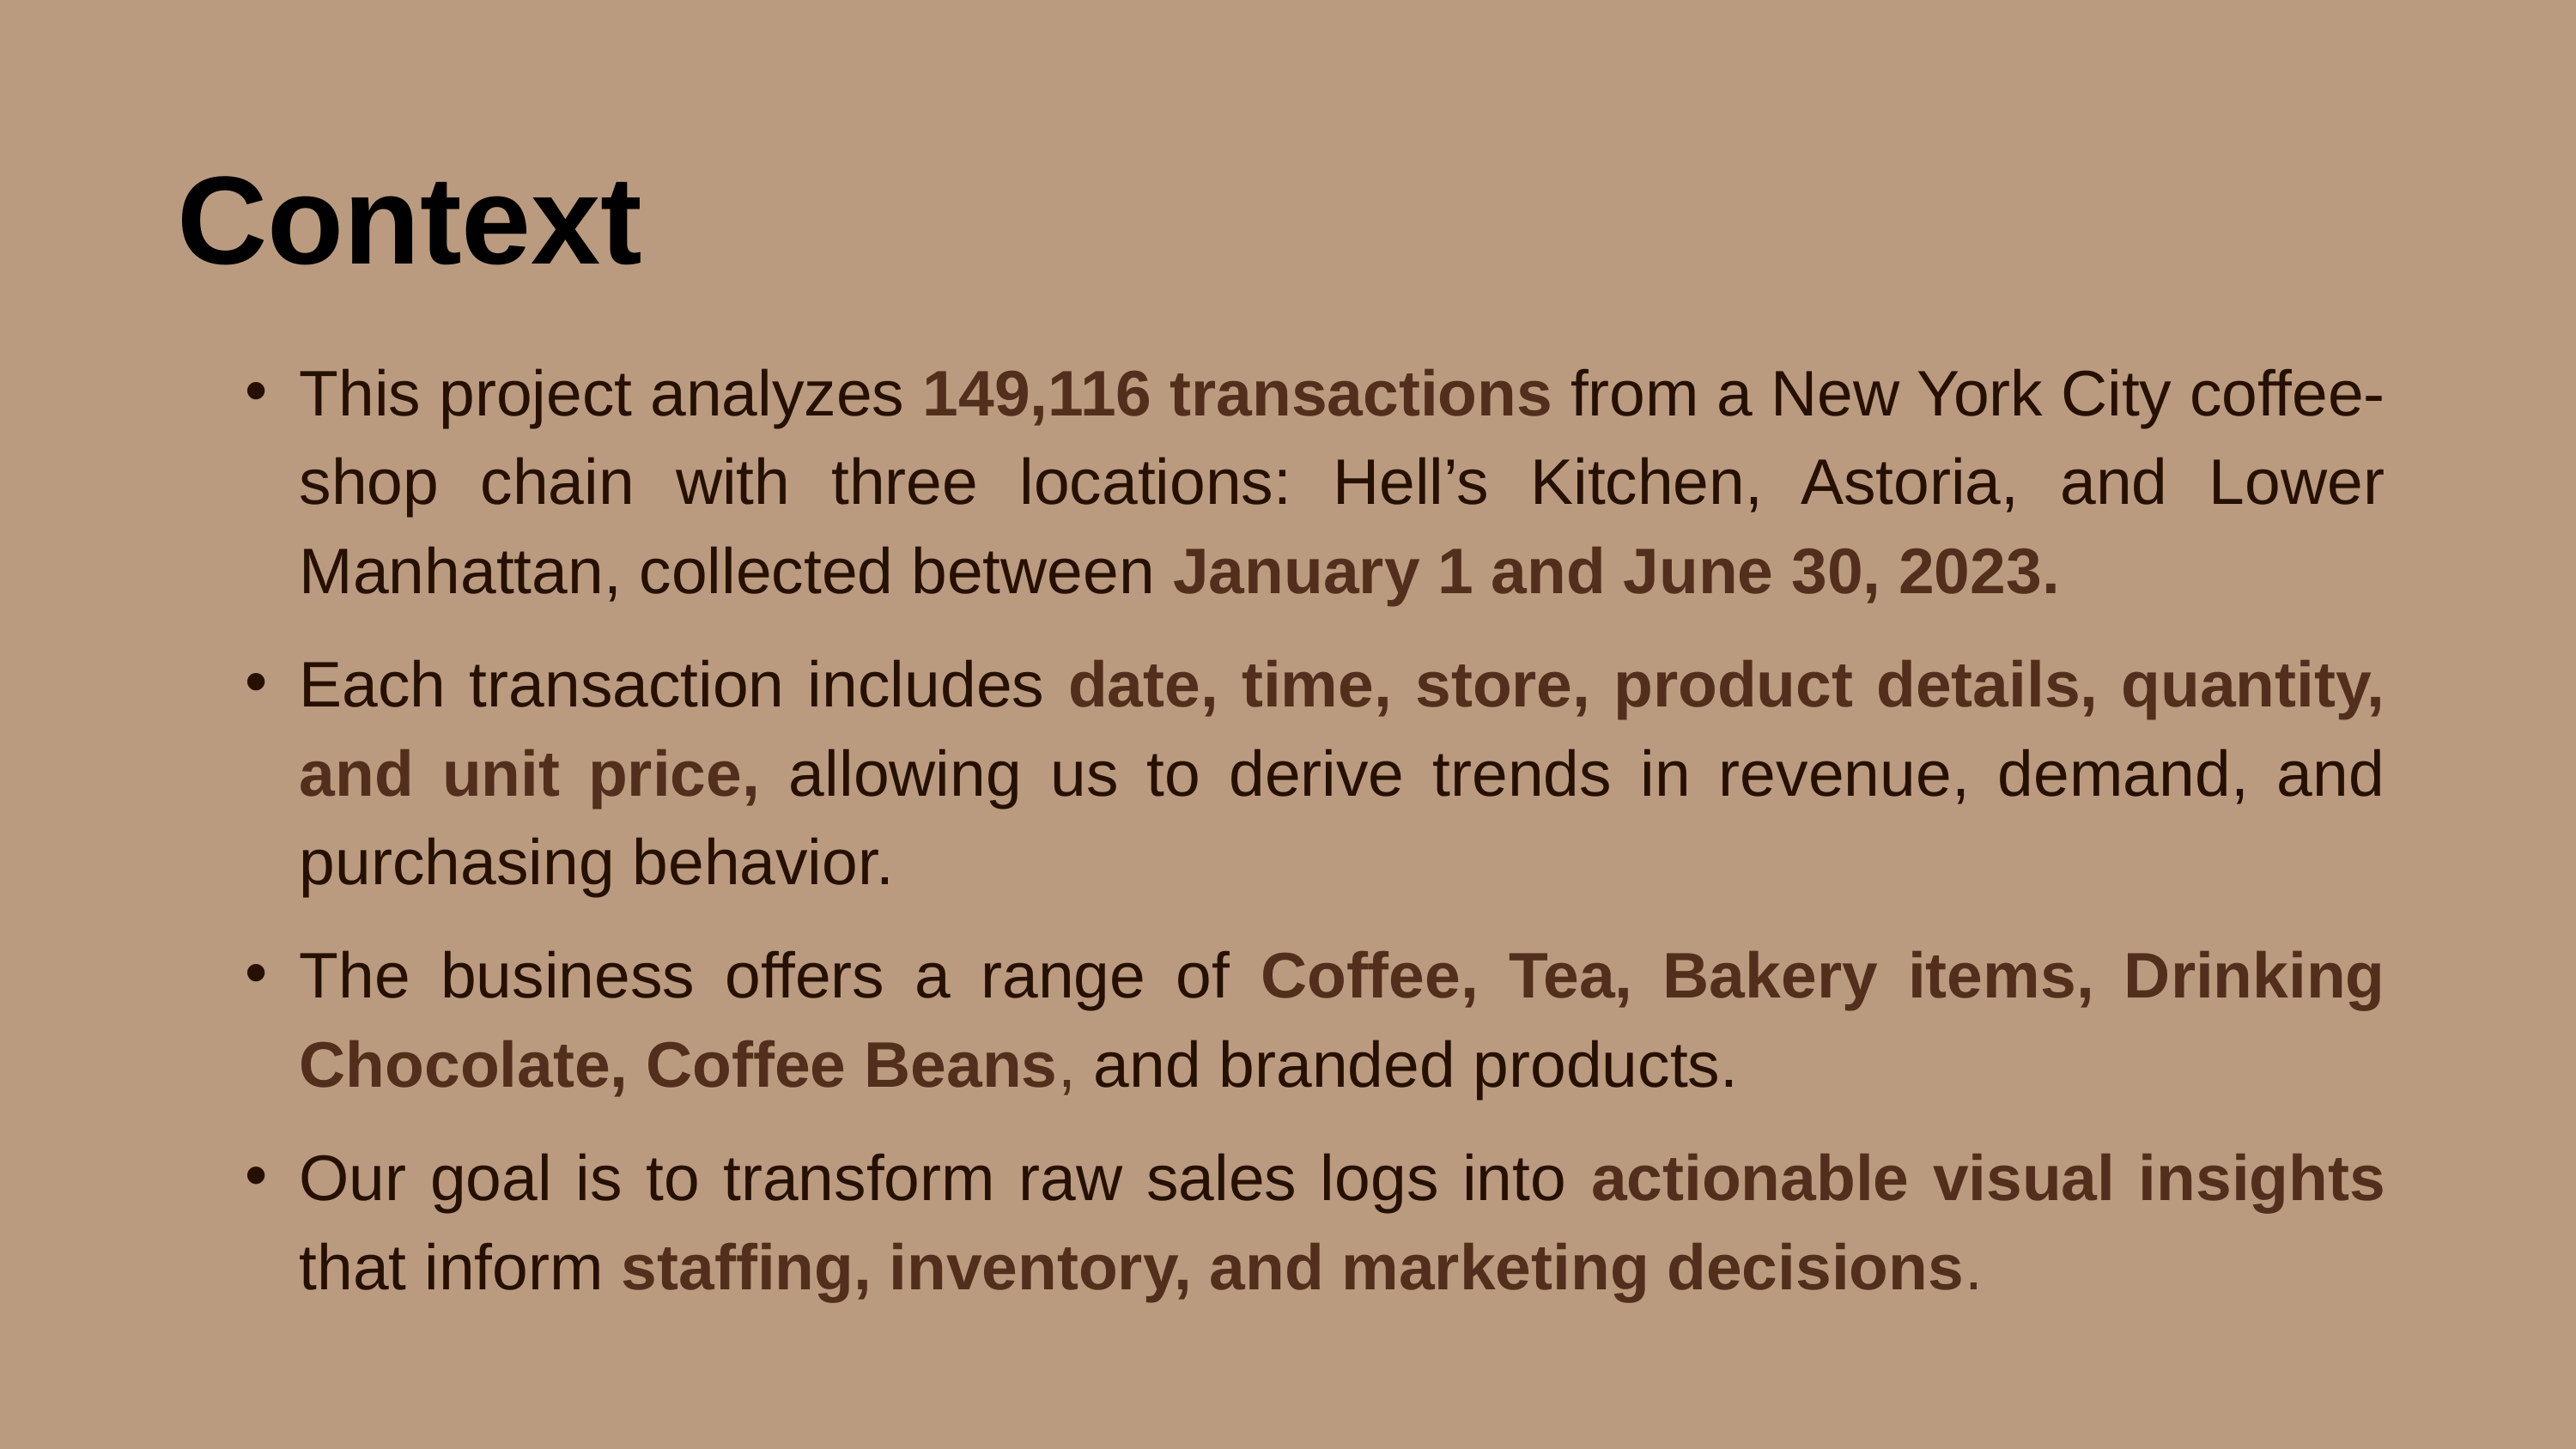

Context
This project analyzes 149,116 transactions from a New York City coffee-shop chain with three locations: Hell’s Kitchen, Astoria, and Lower Manhattan, collected between January 1 and June 30, 2023.

Each transaction includes date, time, store, product details, quantity, and unit price, allowing us to derive trends in revenue, demand, and purchasing behavior.

The business offers a range of Coffee, Tea, Bakery items, Drinking Chocolate, Coffee Beans, and branded products.

Our goal is to transform raw sales logs into actionable visual insights that inform staffing, inventory, and marketing decisions.